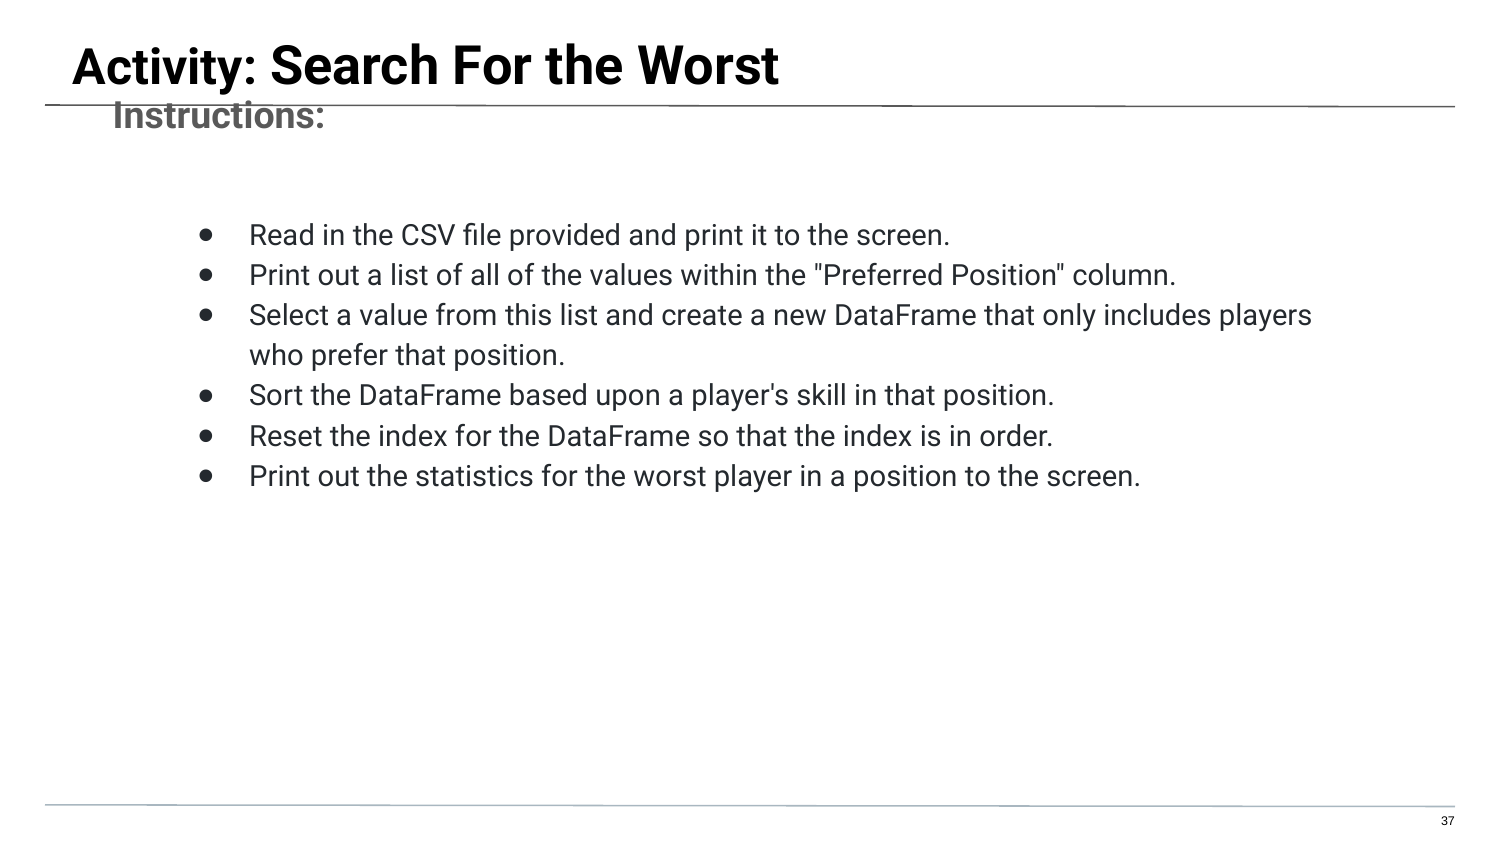

# Activity: Search For the Worst

Instructions:
Read in the CSV file provided and print it to the screen.
Print out a list of all of the values within the "Preferred Position" column.
Select a value from this list and create a new DataFrame that only includes players who prefer that position.
Sort the DataFrame based upon a player's skill in that position.
Reset the index for the DataFrame so that the index is in order.
Print out the statistics for the worst player in a position to the screen.

37